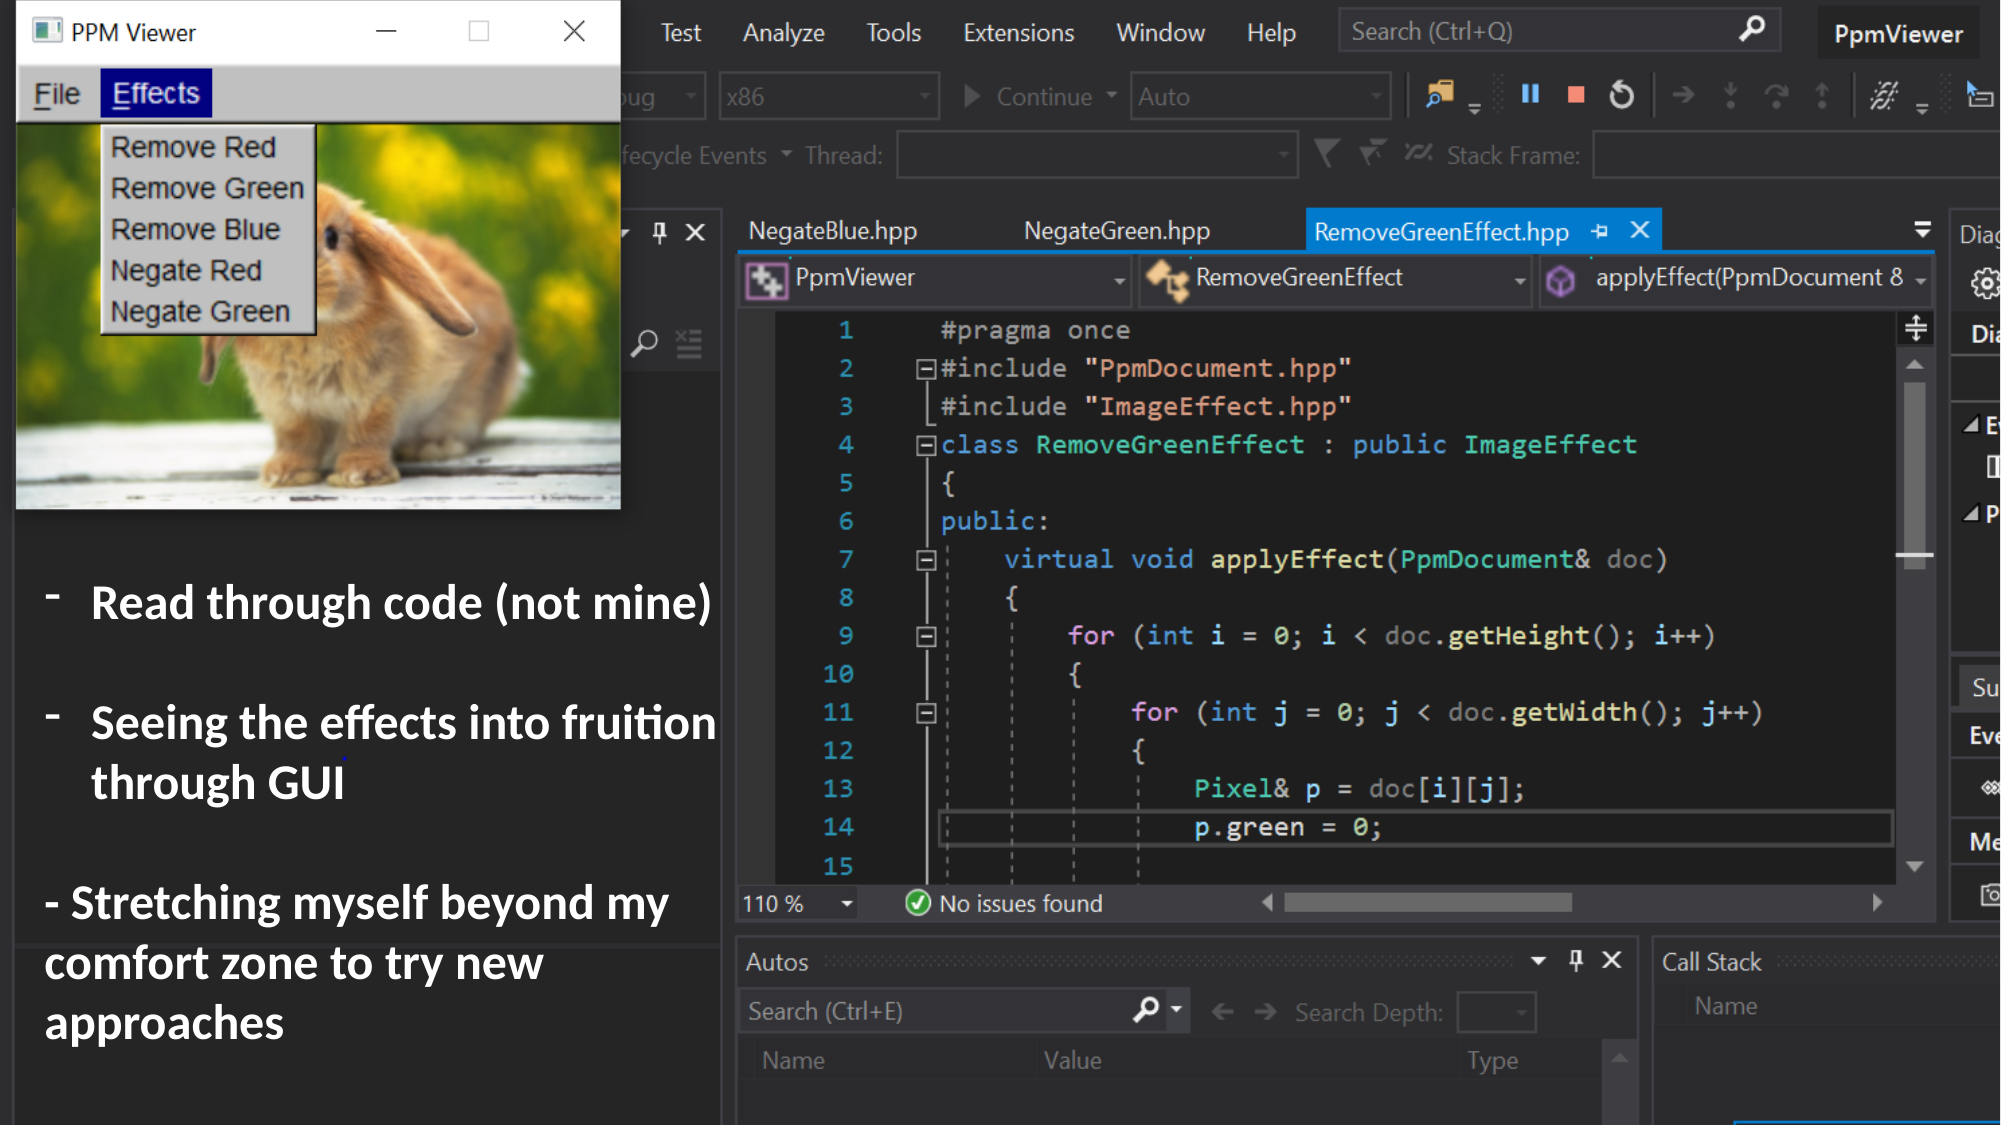

Read through code (not mine)

Seeing the effects into fruition through GUI

- Stretching myself beyond my comfort zone to try new approaches